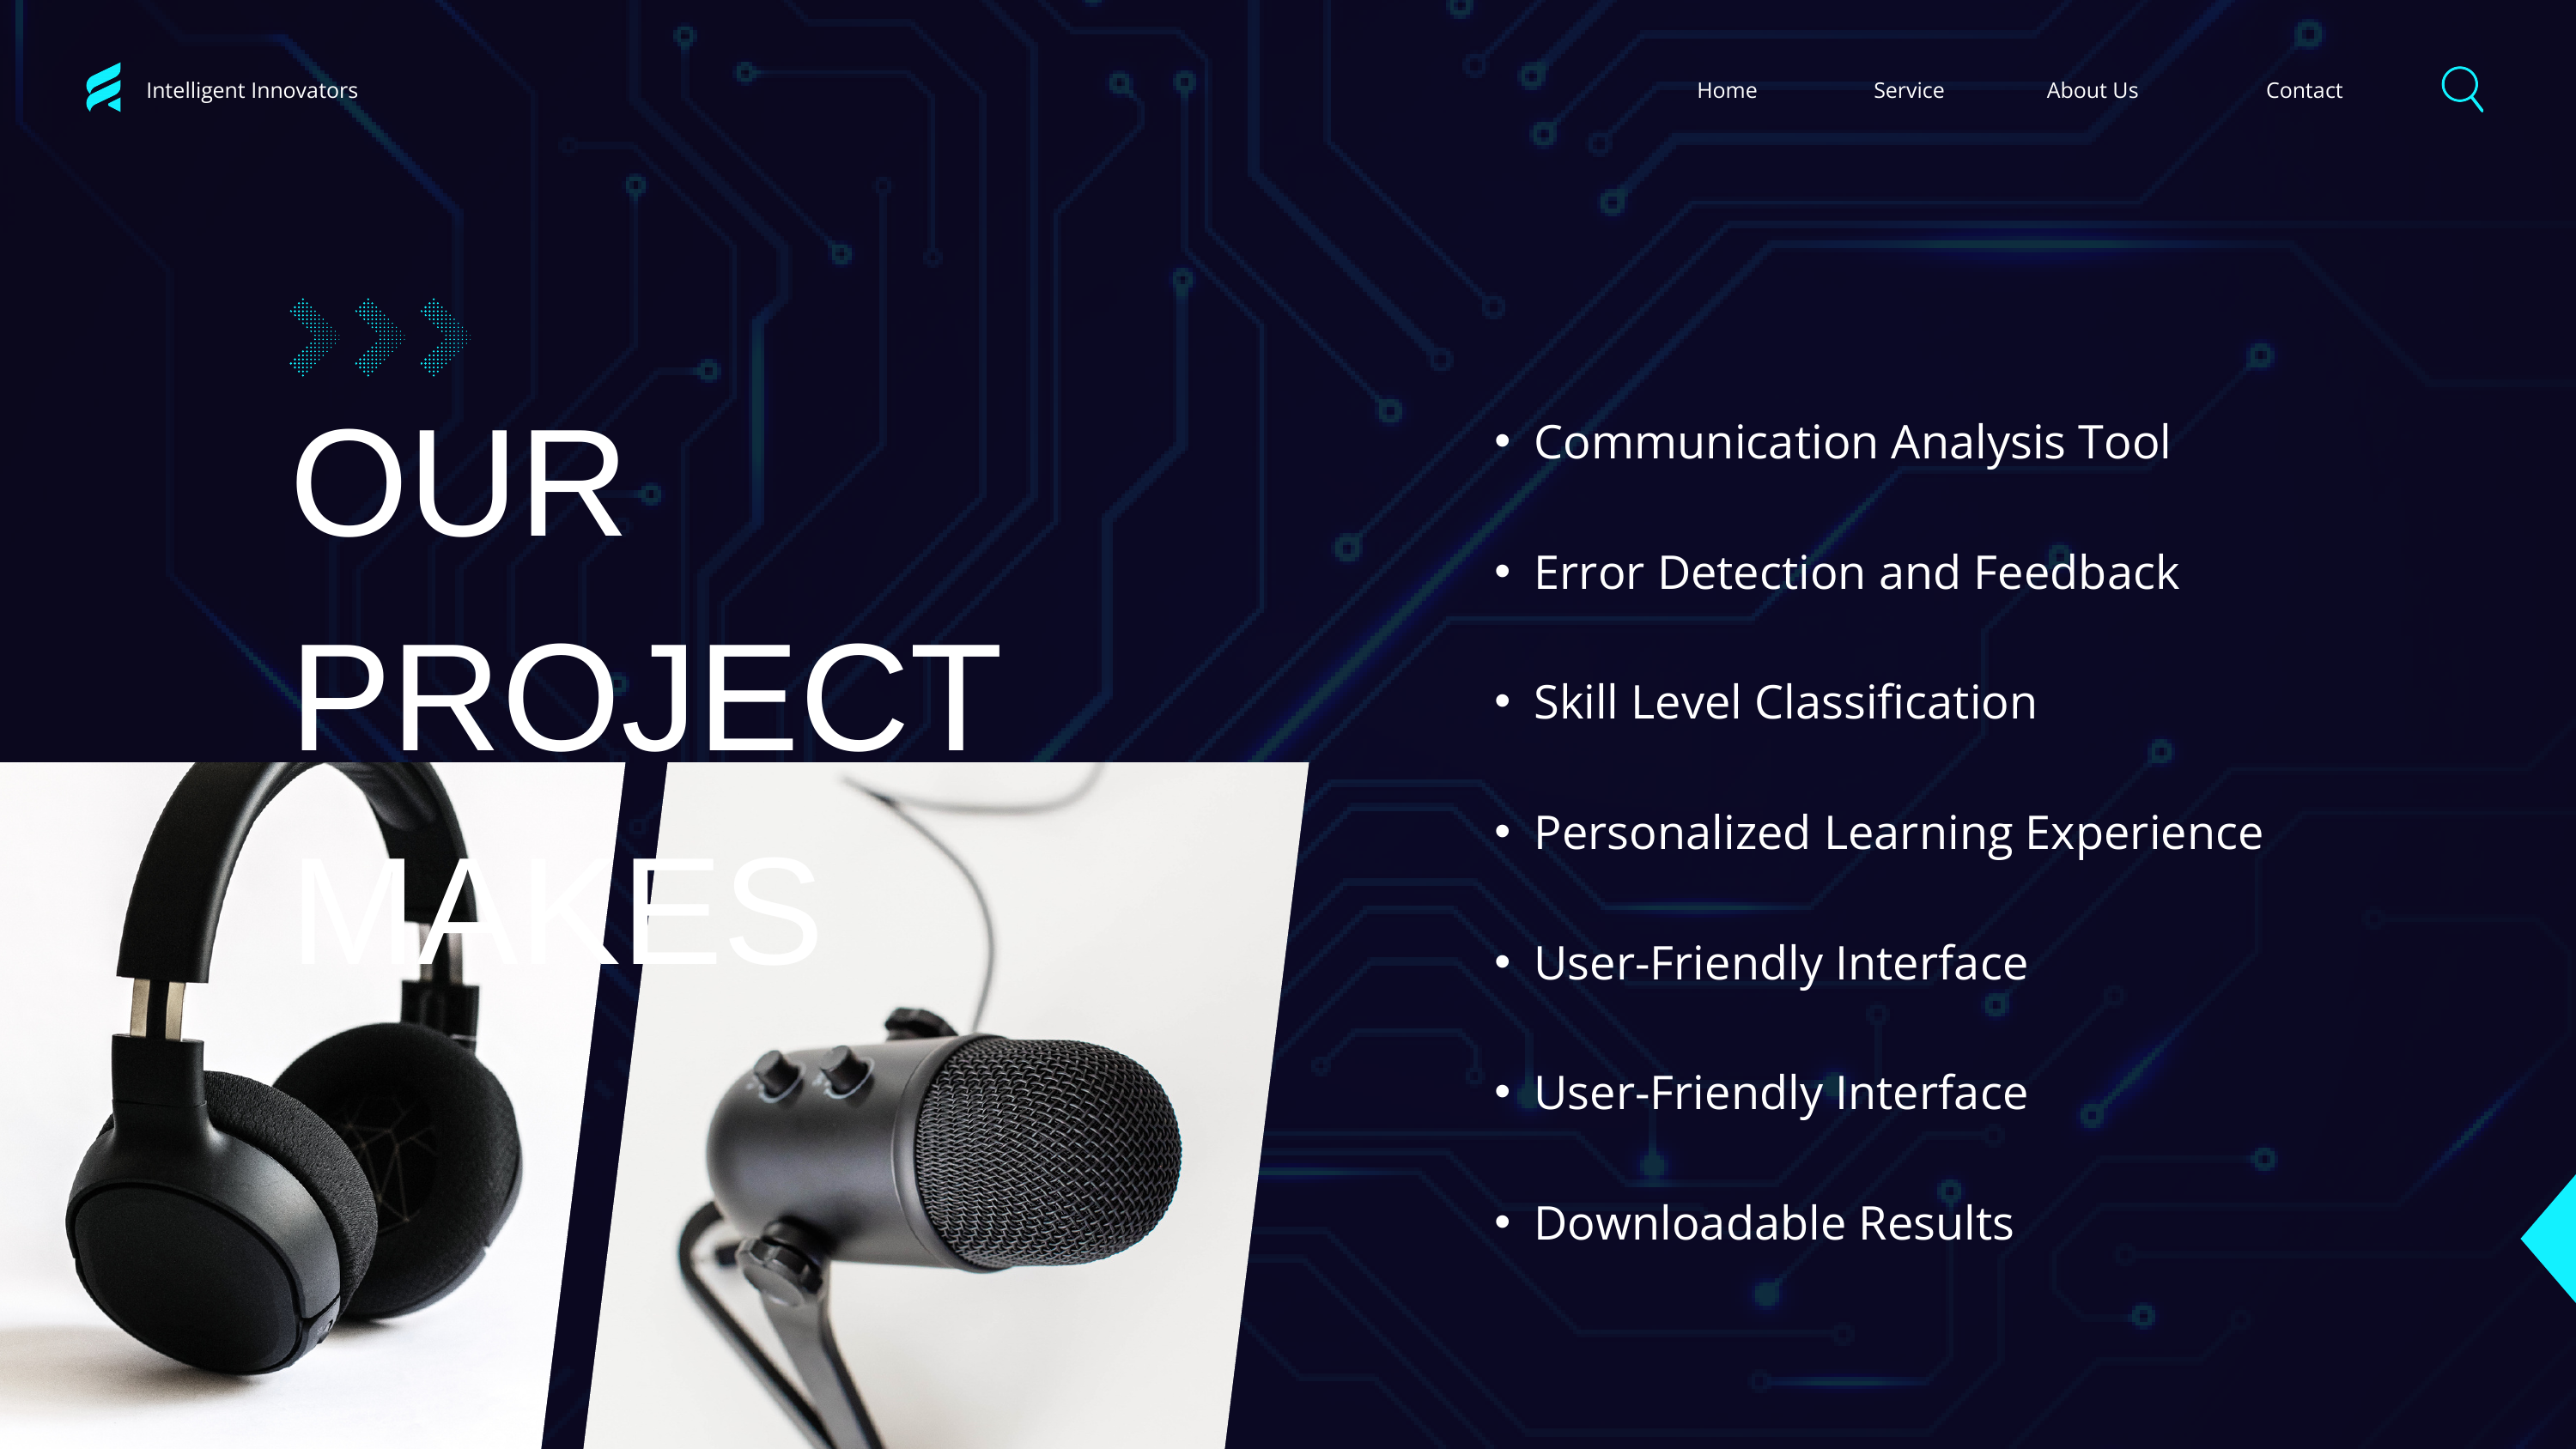

Intelligent Innovators
Home
Service
About Us
Contact

OUR PROJECT MAKES
Communication Analysis Tool

Error Detection and Feedback

Skill Level Classification

Personalized Learning Experience

User-Friendly Interface

User-Friendly Interface

Downloadable Results